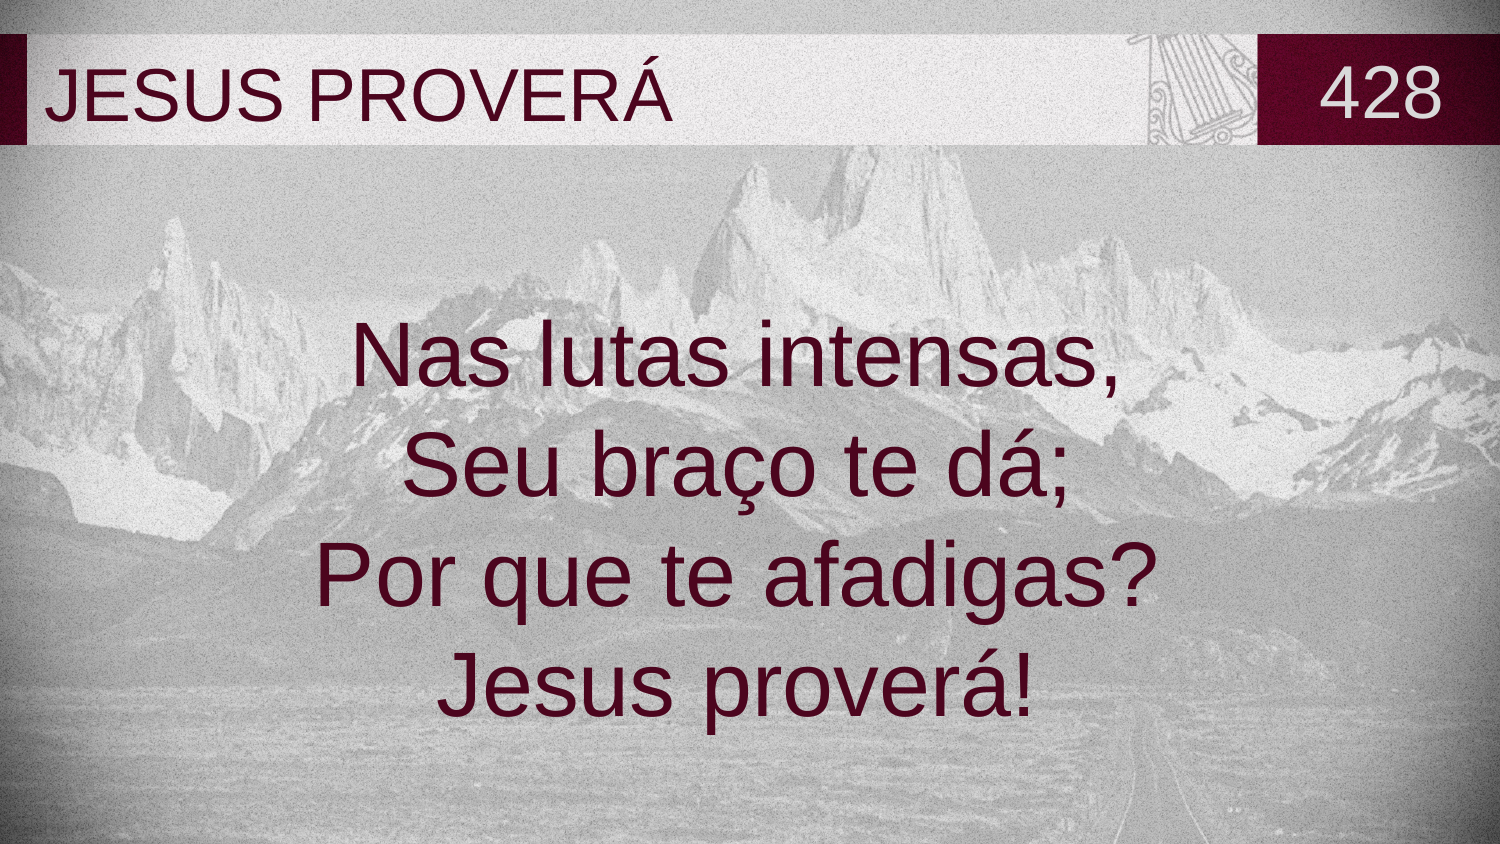

# JESUS PROVERÁ
428
Nas lutas intensas,
Seu braço te dá;
Por que te afadigas?
Jesus proverá!